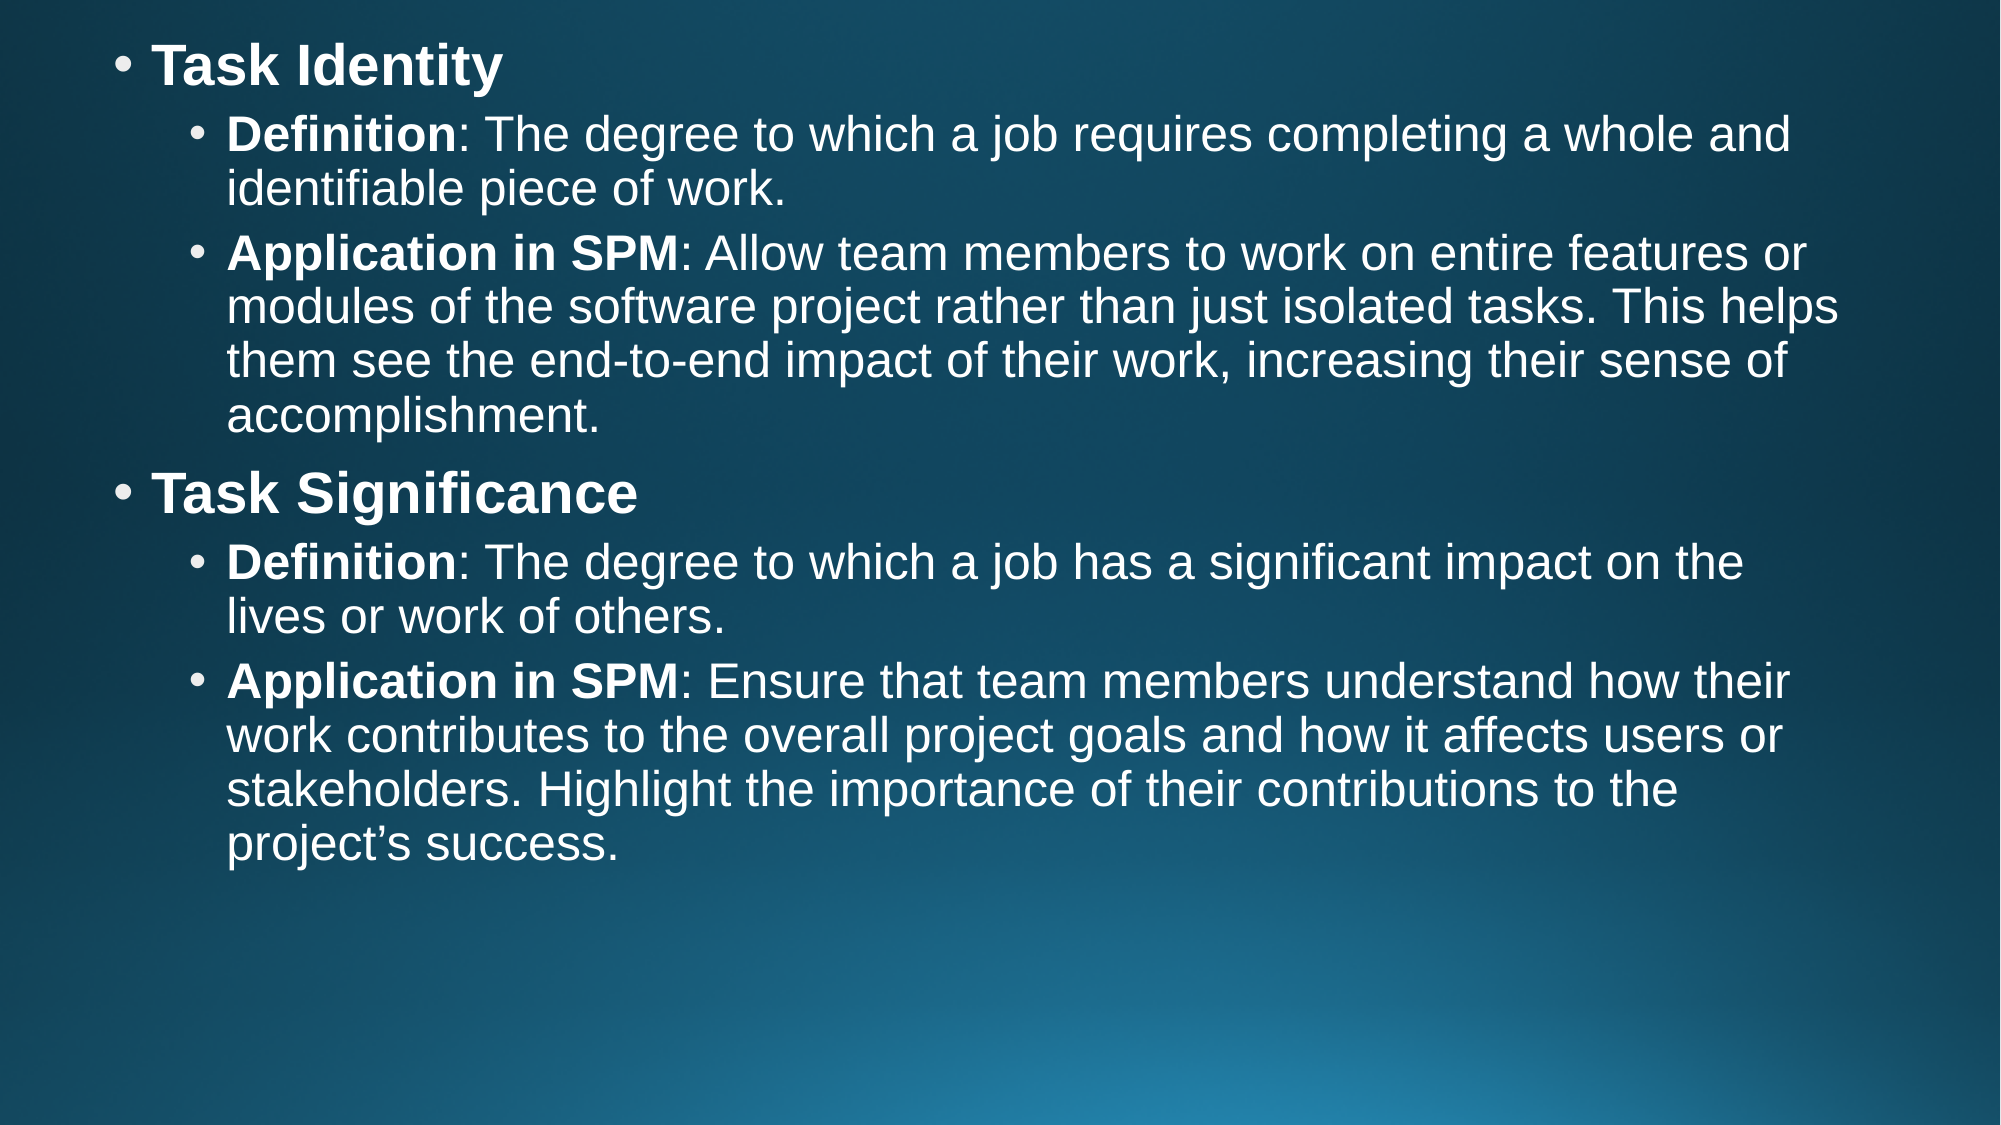

Task Identity
Definition: The degree to which a job requires completing a whole and identifiable piece of work.
Application in SPM: Allow team members to work on entire features or modules of the software project rather than just isolated tasks. This helps them see the end-to-end impact of their work, increasing their sense of accomplishment.
Task Significance
Definition: The degree to which a job has a significant impact on the lives or work of others.
Application in SPM: Ensure that team members understand how their work contributes to the overall project goals and how it affects users or stakeholders. Highlight the importance of their contributions to the project’s success.